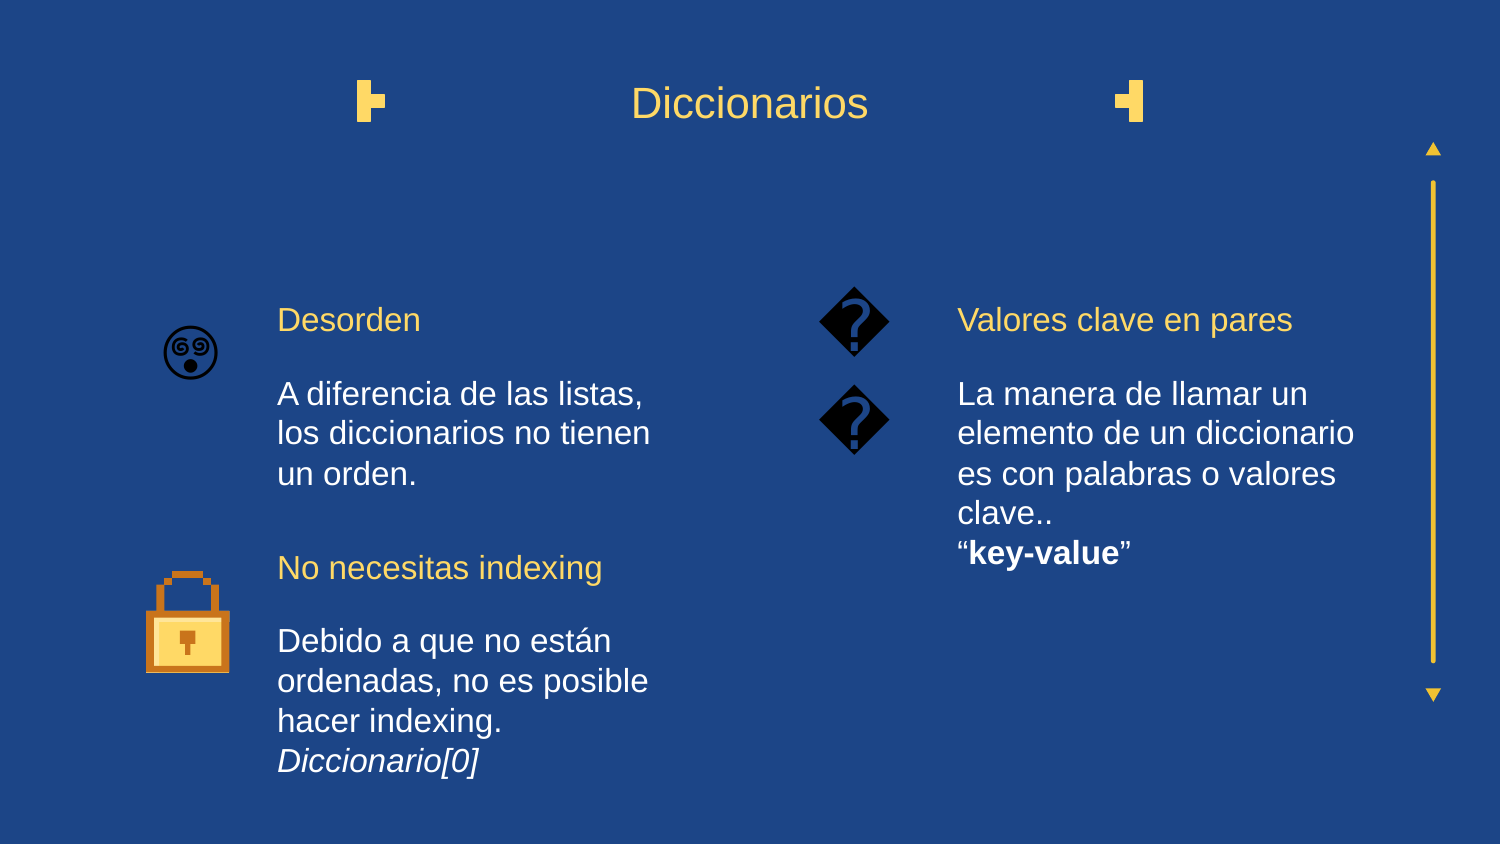

# Diccionarios

💑
😵
Desorden
Valores clave en pares
A diferencia de las listas, los diccionarios no tienen un orden.
La manera de llamar un elemento de un diccionario es con palabras o valores clave..
“key-value”
No necesitas indexing

Debido a que no están ordenadas, no es posible hacer indexing. Diccionario[0]